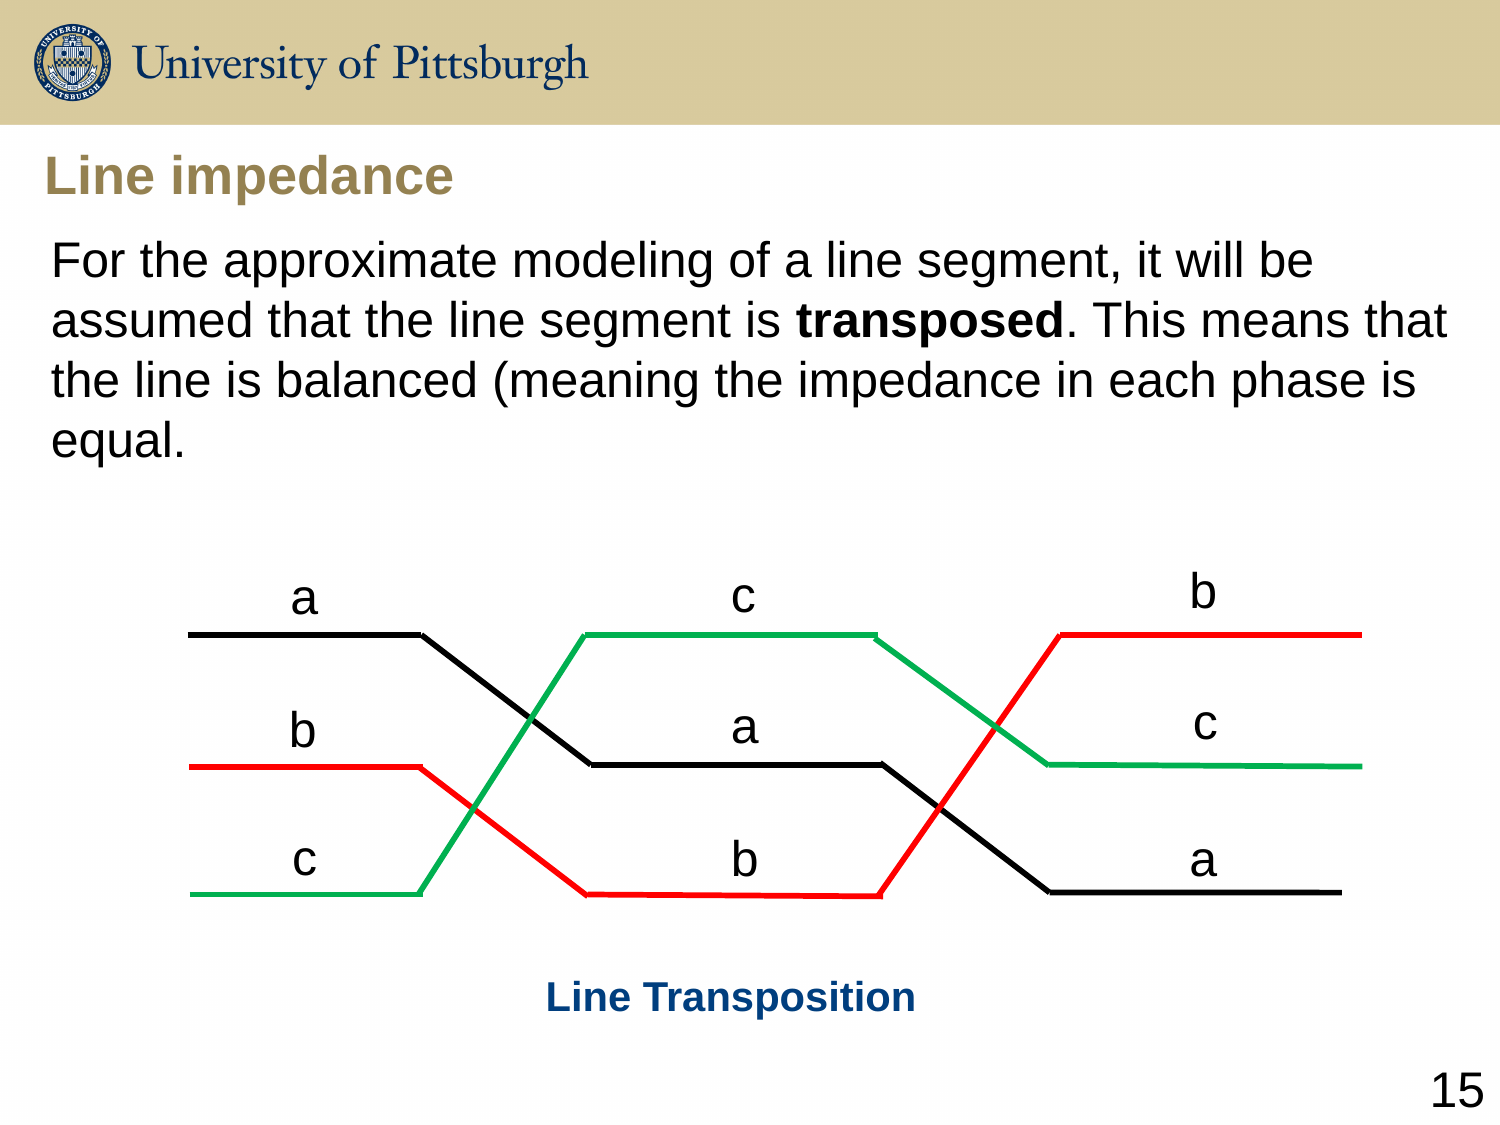

# Line impedance
For the approximate modeling of a line segment, it will be assumed that the line segment is transposed. This means that the line is balanced (meaning the impedance in each phase is equal.
b
c
a
c
a
b
c
b
a
Line Transposition
15